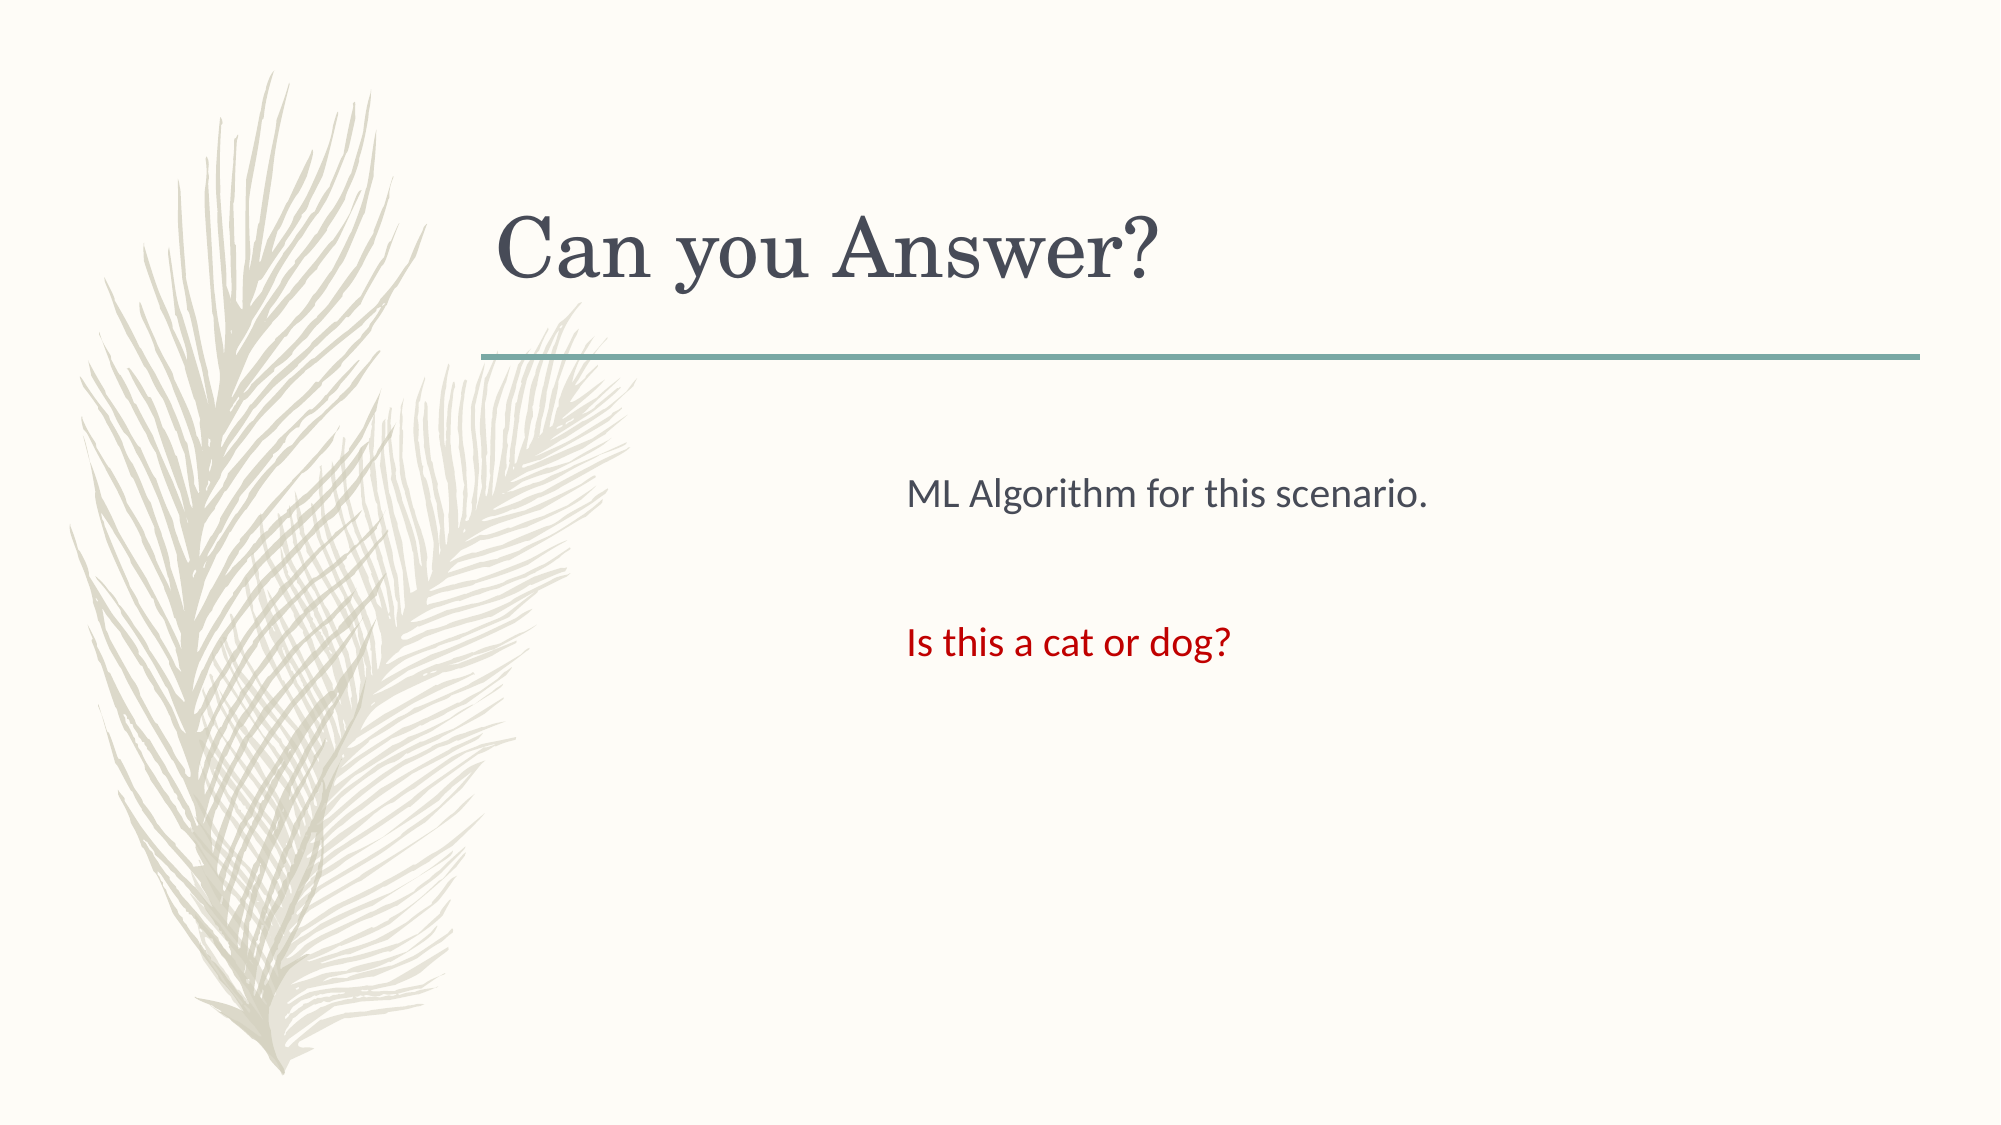

ML Algorithm for this scenario.

Is this a cat or dog?
# Can you Answer?